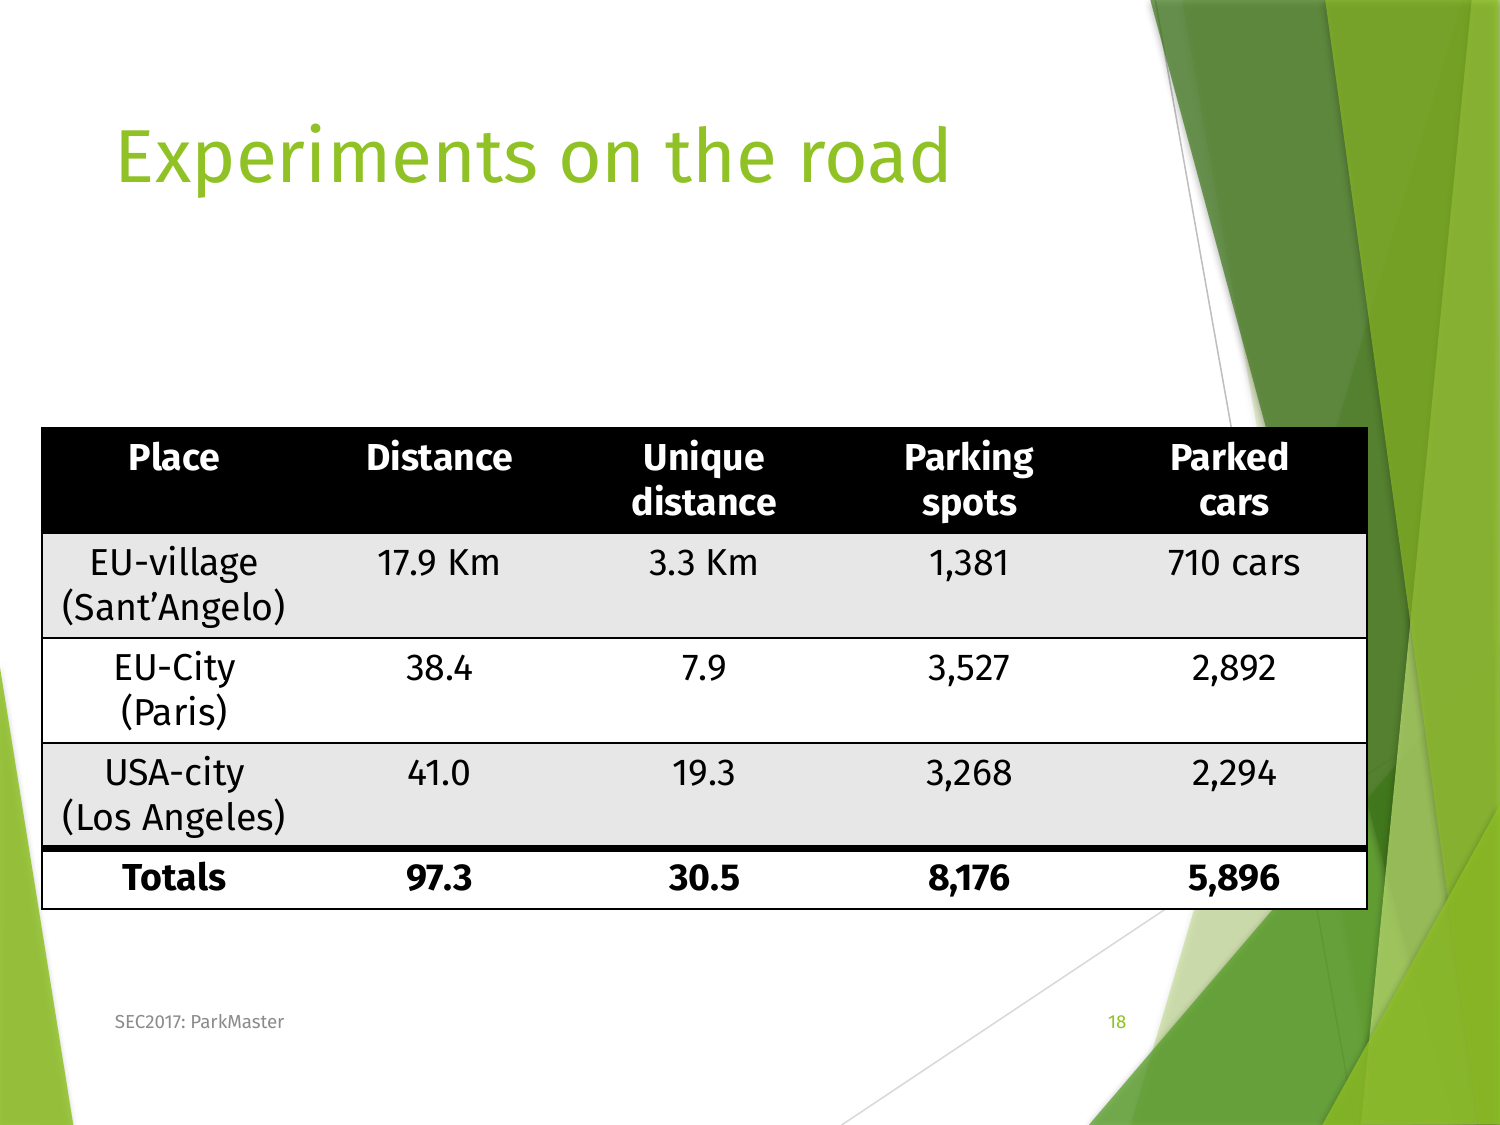

# Experiments on the road
| Place | Distance | Unique distance | Parking spots | Parked cars |
| --- | --- | --- | --- | --- |
| EU-village (Sant’Angelo) | 17.9 Km | 3.3 Km | 1,381 | 710 cars |
| EU-City (Paris) | 38.4 | 7.9 | 3,527 | 2,892 |
| USA-city (Los Angeles) | 41.0 | 19.3 | 3,268 | 2,294 |
| Totals | 97.3 | 30.5 | 8,176 | 5,896 |
SEC2017: ParkMaster
18